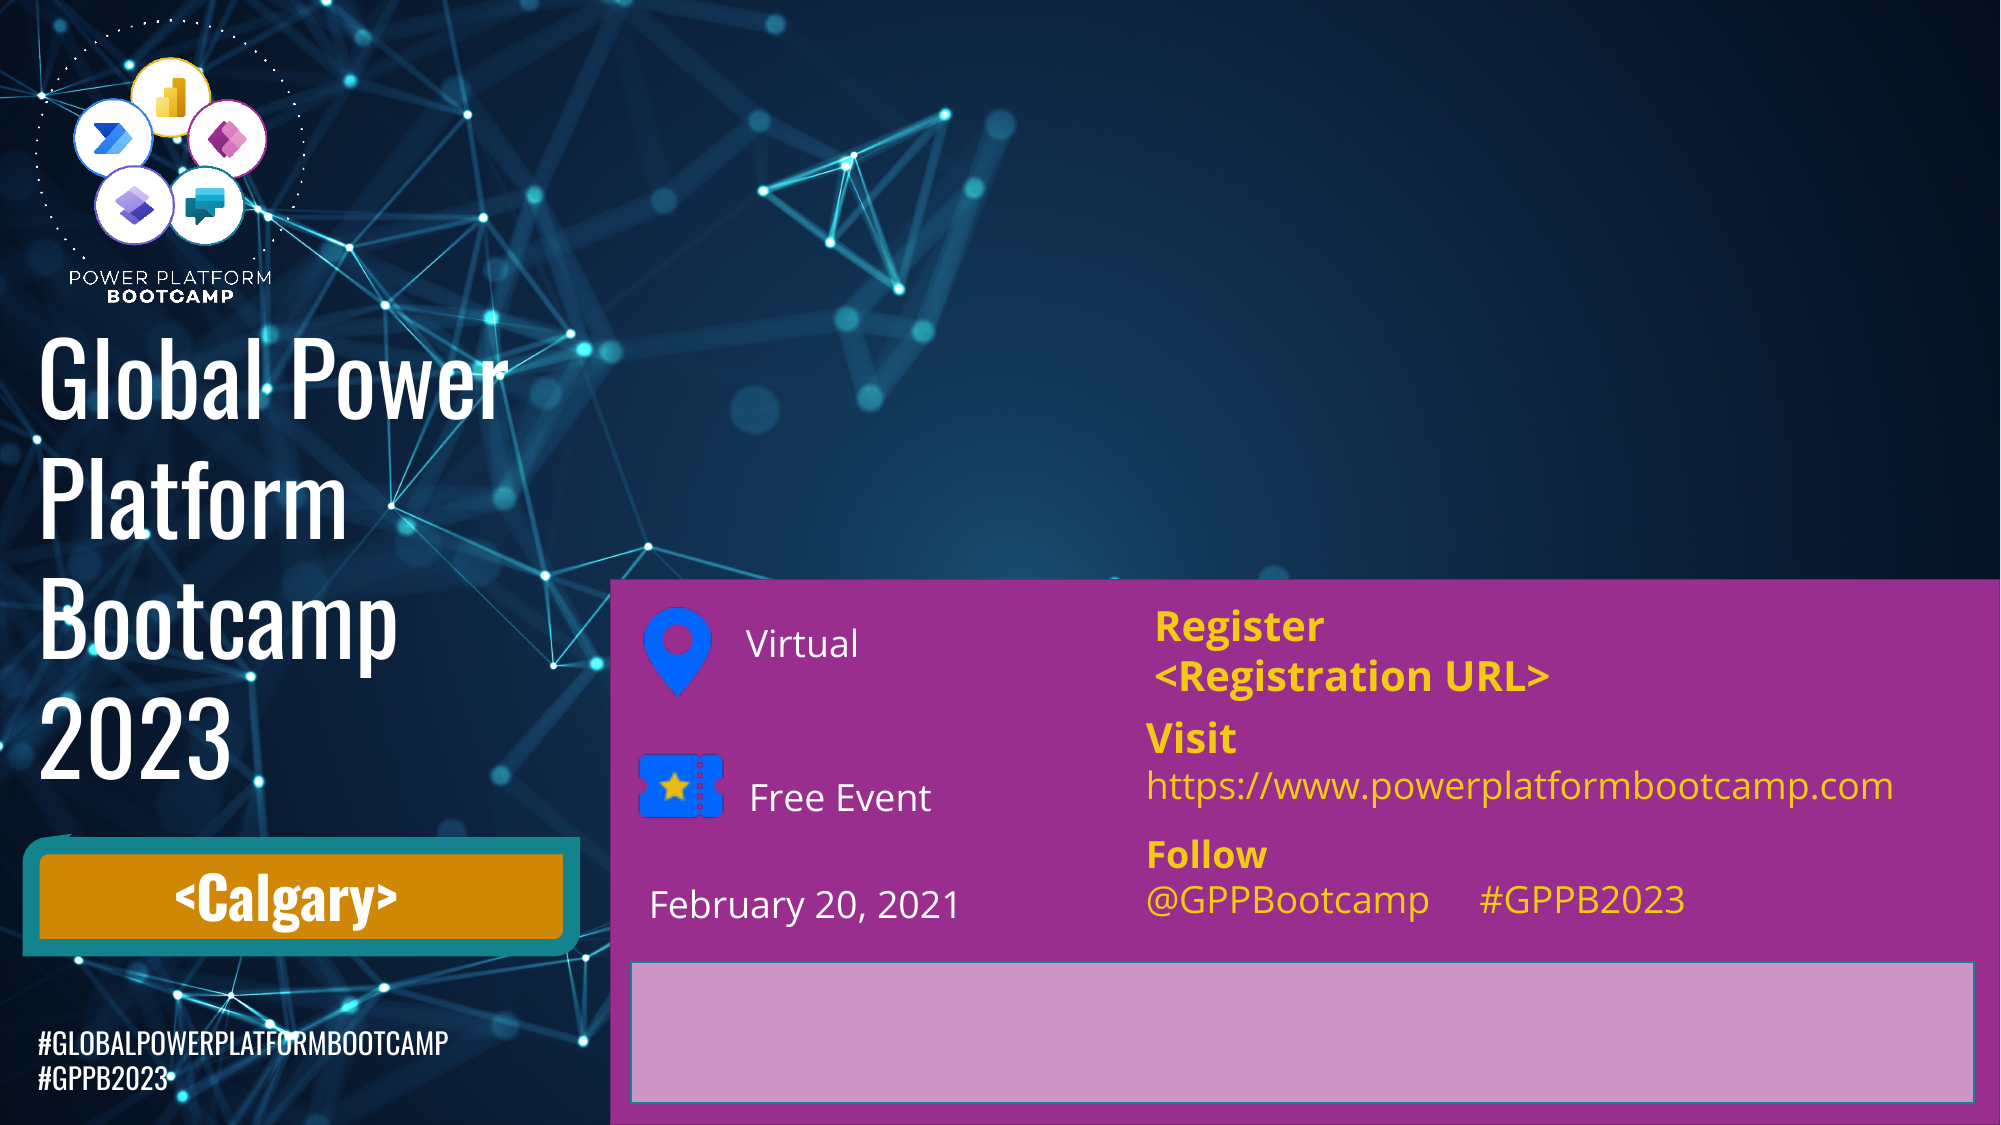

Register
<Registration URL>
<Calgary>
February 20, 2021